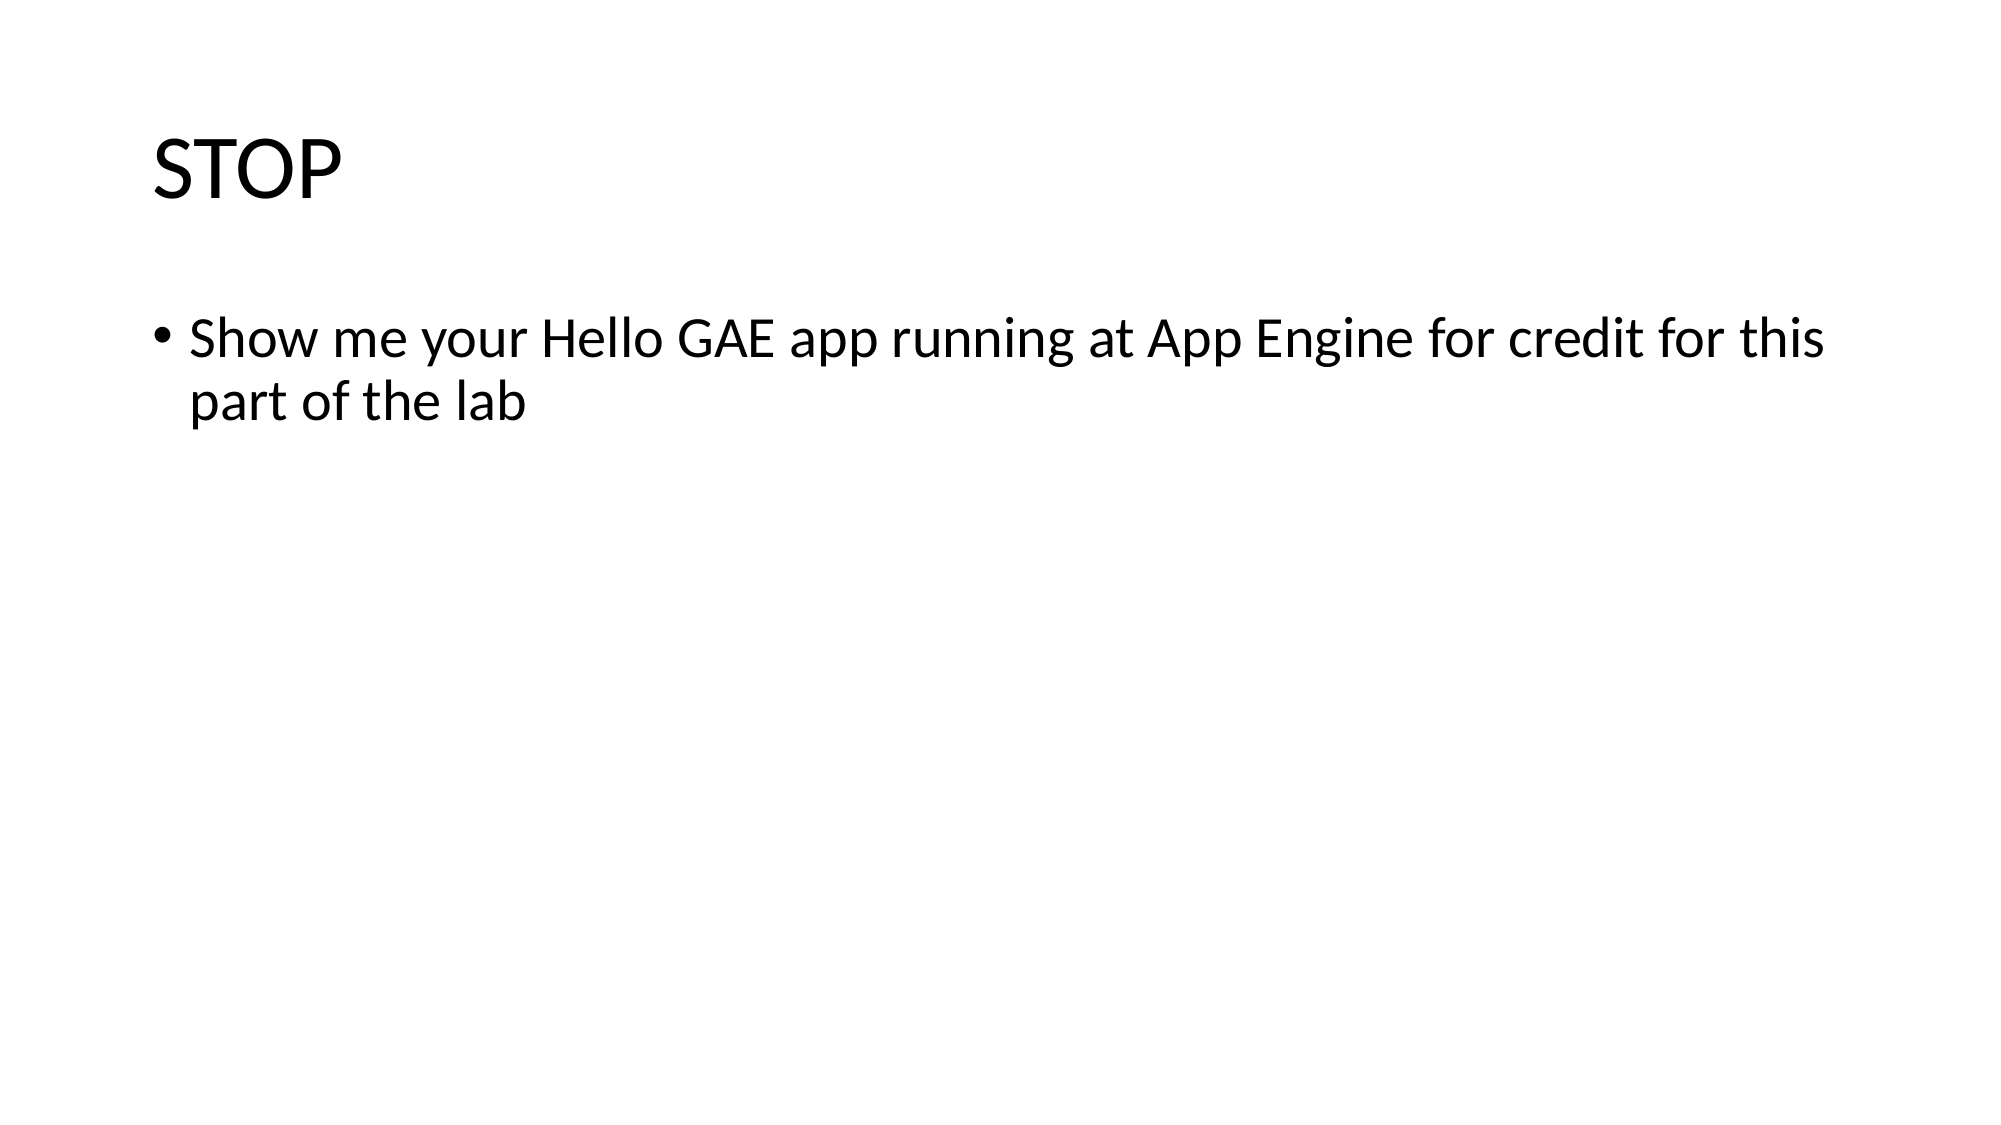

# STOP
Show me your Hello GAE app running at App Engine for credit for this part of the lab